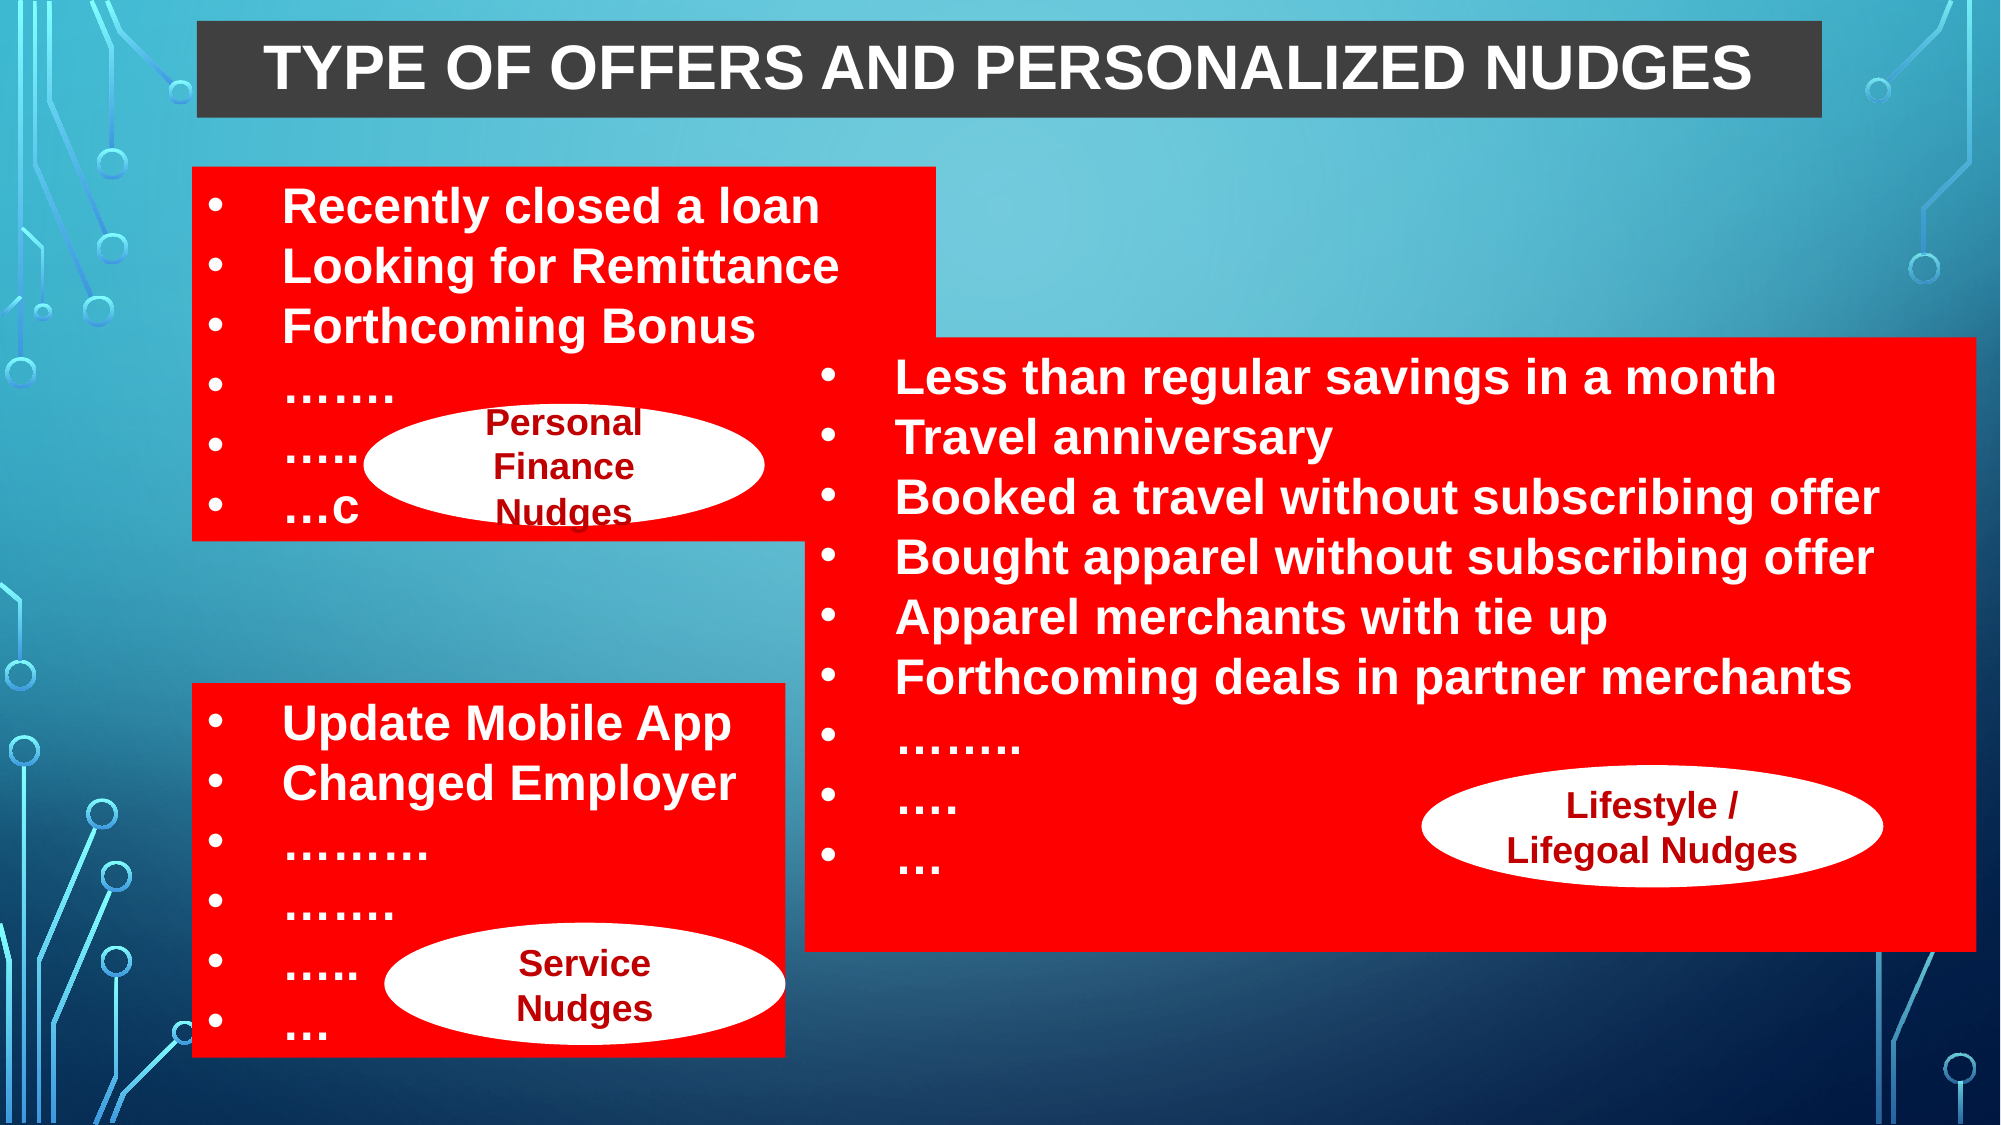

Type of offers and personalized nudges
Recently closed a loan
Looking for Remittance
Forthcoming Bonus
…….
…..
…c
Less than regular savings in a month
Travel anniversary
Booked a travel without subscribing offer
Bought apparel without subscribing offer
Apparel merchants with tie up
Forthcoming deals in partner merchants
……..
….
…

Personal Finance Nudges
Update Mobile App
Changed Employer
………
…….
…..
…
Lifestyle / Lifegoal Nudges
Service Nudges